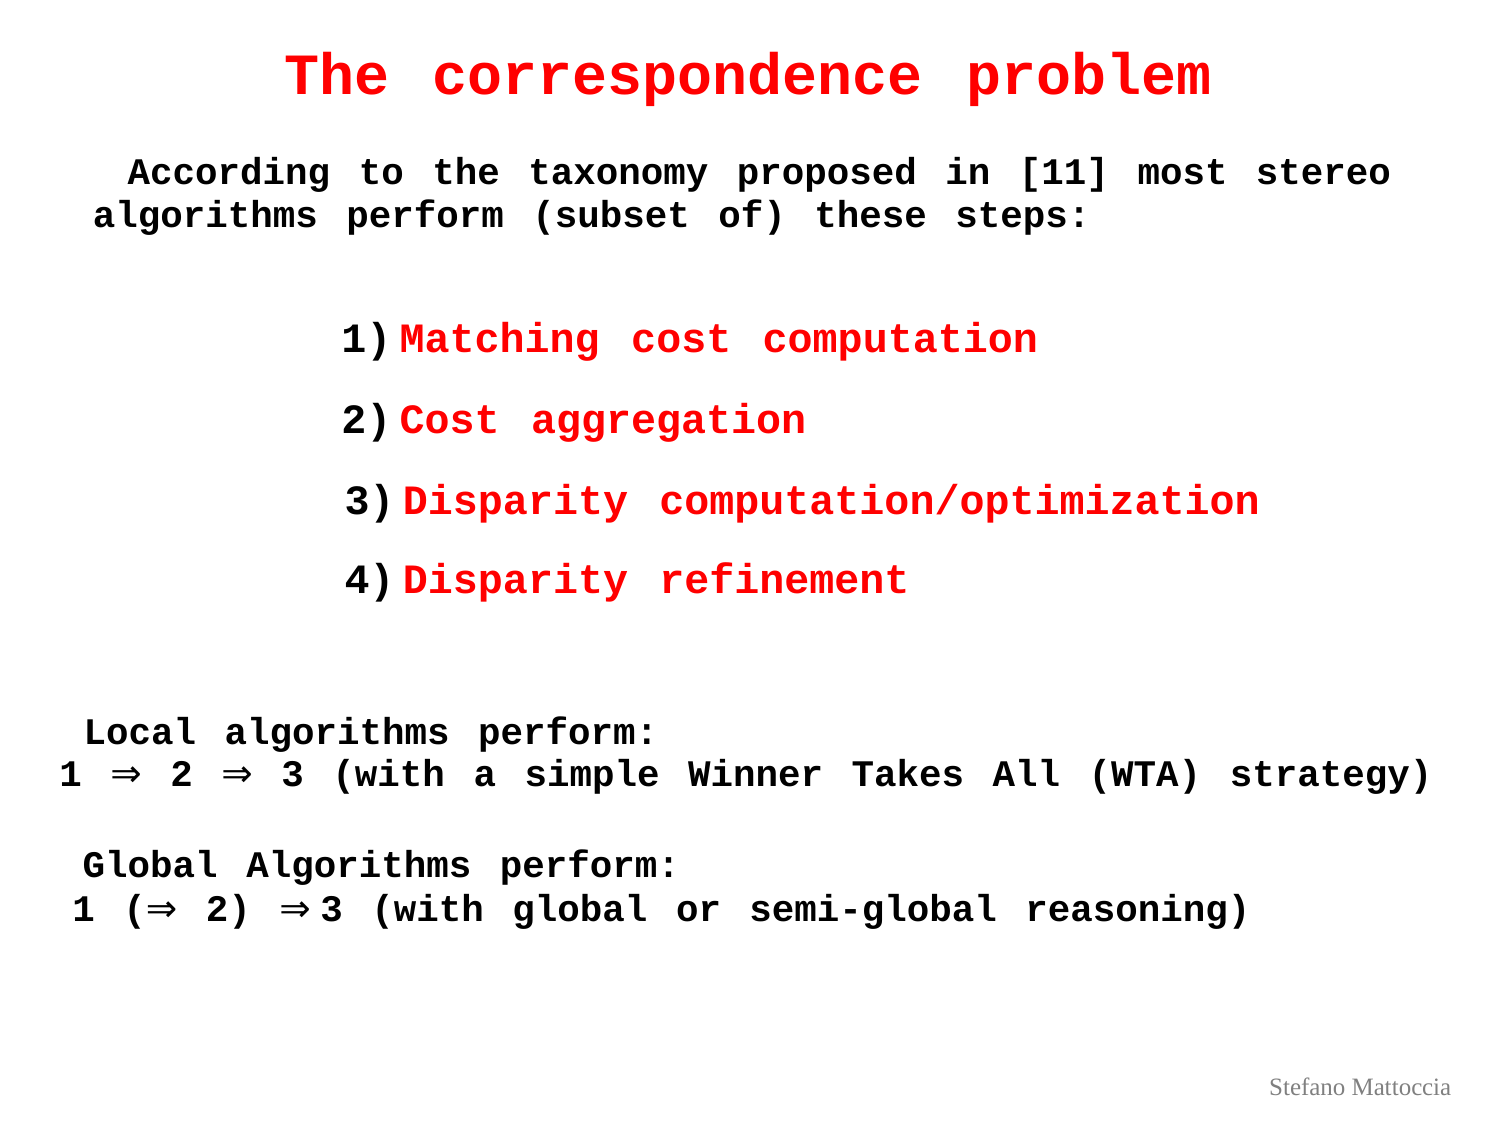

The   correspondence   problem
According   to   the   taxonomy   proposed   in   [11]   most   stereo
algorithms   perform   (subset   of)   these   steps:
1) Matching   cost   computation

2) Cost   aggregation
3) Disparity   computation/optimization

4) Disparity   refinement
Local   algorithms   perform:
1   ⇒   2   ⇒   3   (with   a   simple   Winner   Takes   All   (WTA)   strategy)
Global   Algorithms   perform:
1   (⇒   2)   ⇒ 3   (with   global   or   semi-global   reasoning)
Stefano Mattoccia